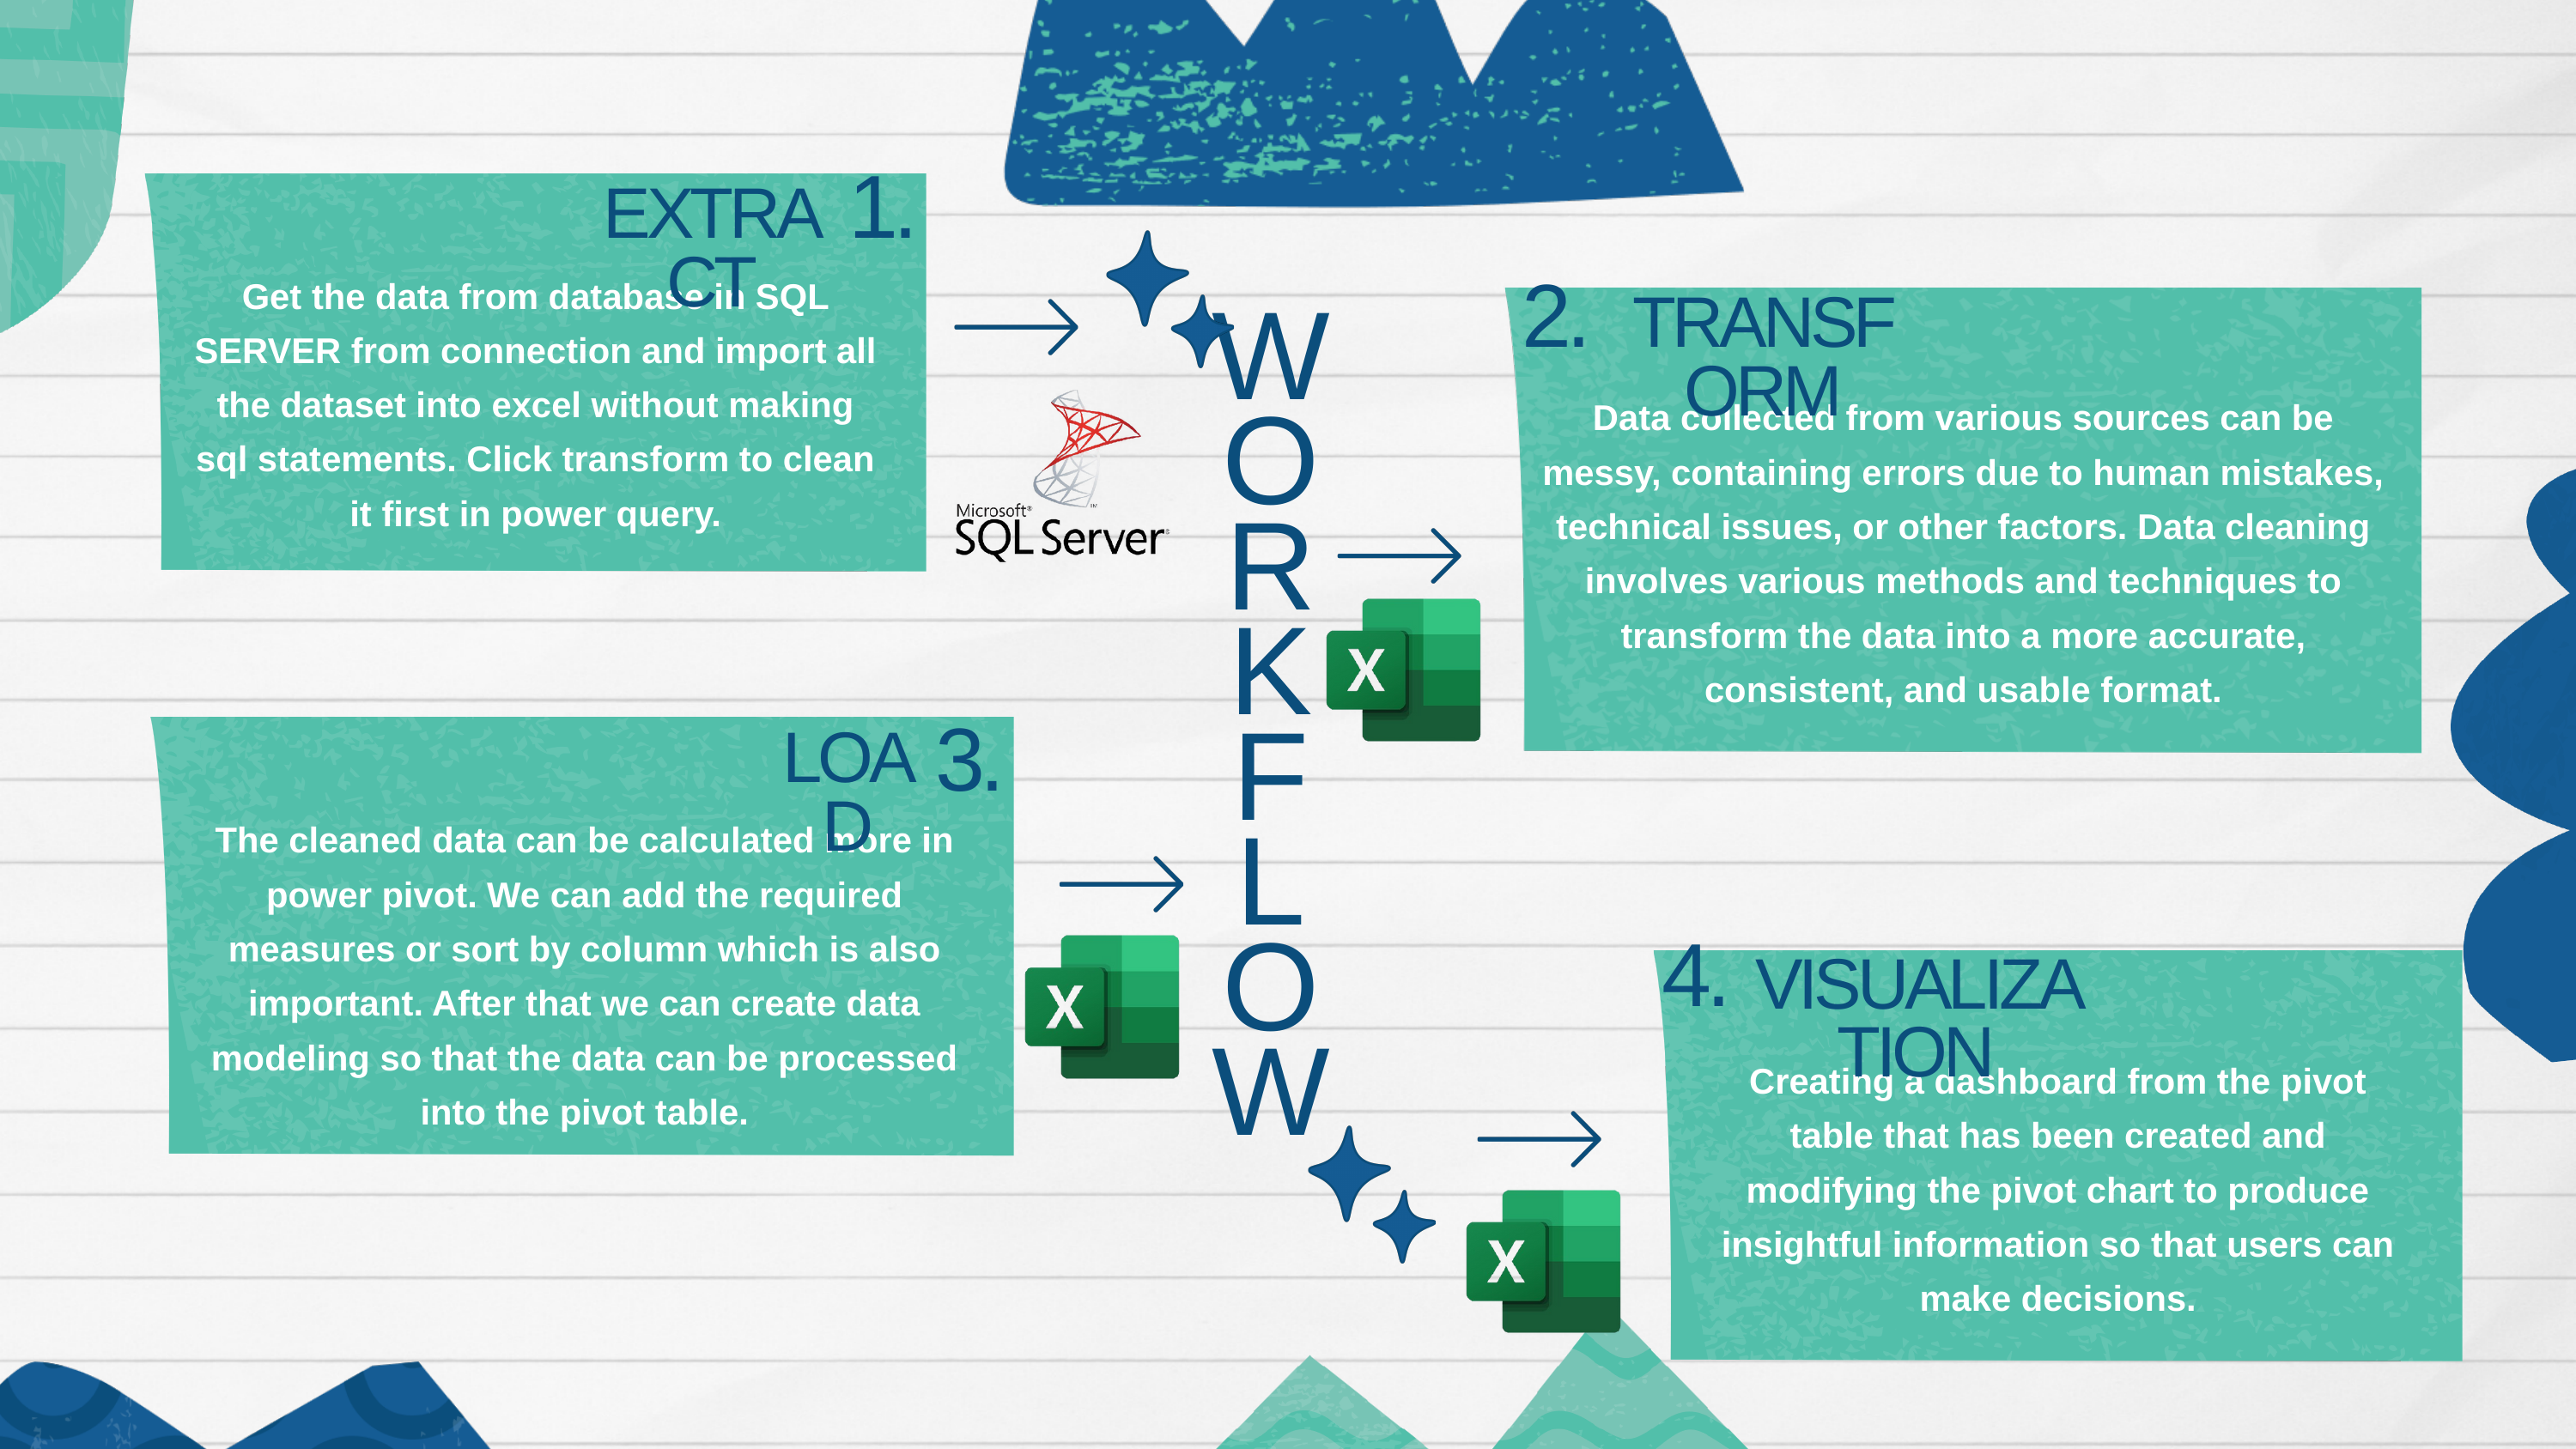

1.
EXTRACT

Get the data from database in SQL SERVER from connection and import all the dataset into excel without making sql statements. Click transform to clean it first in power query.

2.
TRANSFORM

W
O
R
K
F
L
O
W

Data collected from various sources can be messy, containing errors due to human mistakes, technical issues, or other factors. Data cleaning involves various methods and techniques to transform the data into a more accurate, consistent, and usable format.

LOAD
3.
The cleaned data can be calculated more in power pivot. We can add the required measures or sort by column which is also important. After that we can create data modeling so that the data can be processed into the pivot table.

4.

VISUALIZATION
Creating a dashboard from the pivot table that has been created and modifying the pivot chart to produce insightful information so that users can make decisions.